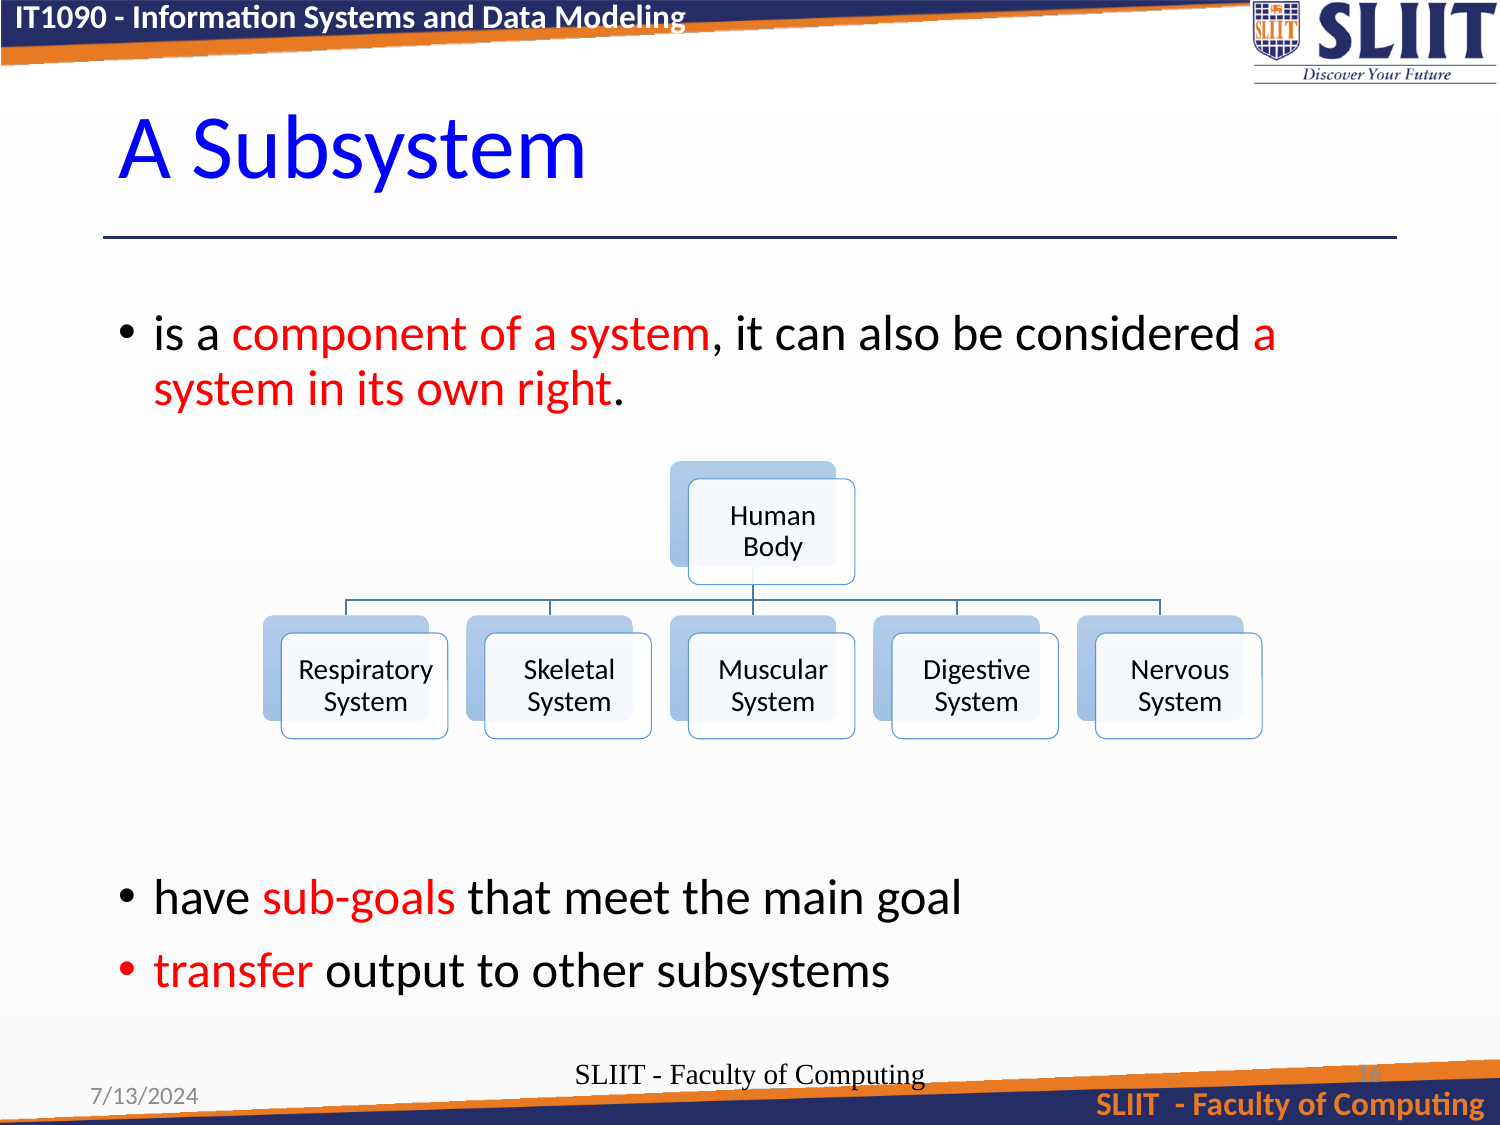

# A Subsystem
Human Body
Respiratory System
Skeletal System
Muscular System
Digestive System
Nervous System
is a component of a system, it can also be considered a system in its own right.

have sub-goals that meet the main goal
transfer output to other subsystems

SLIIT - Faculty of Computing
16
7/13/2024